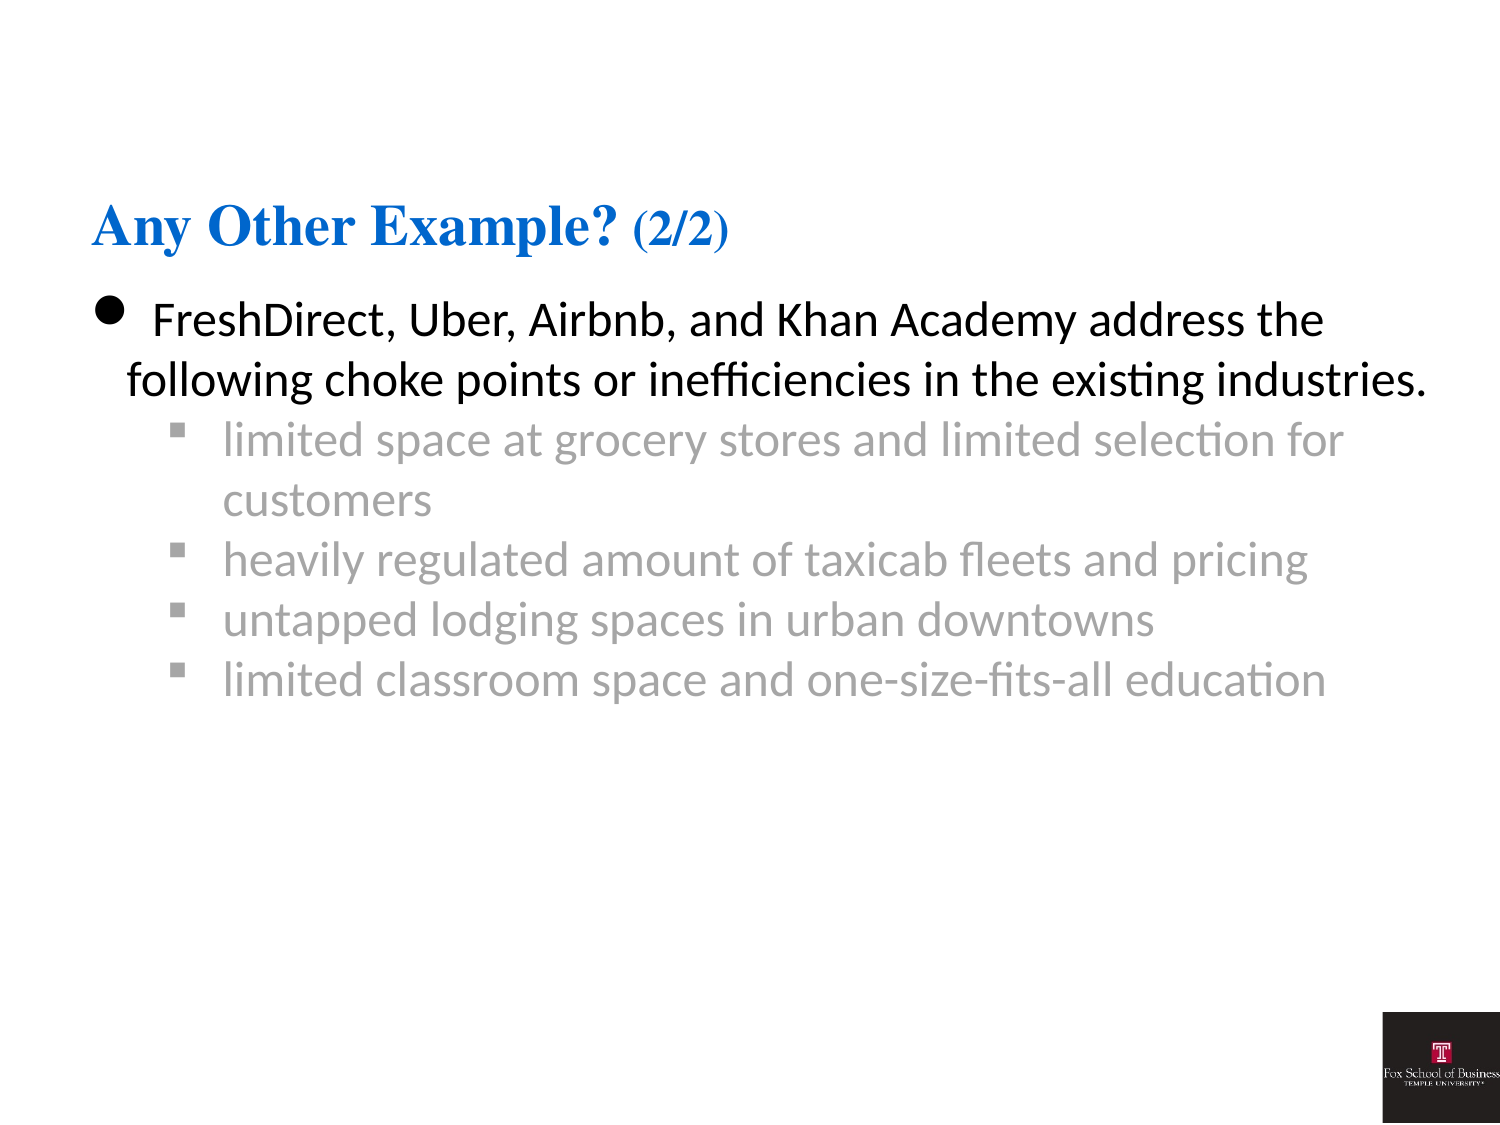

Any Other Example? (2/2)
 FreshDirect, Uber, Airbnb, and Khan Academy address the following choke points or inefficiencies in the existing industries.
limited space at grocery stores and limited selection for customers
heavily regulated amount of taxicab fleets and pricing
untapped lodging spaces in urban downtowns
limited classroom space and one-size-fits-all education